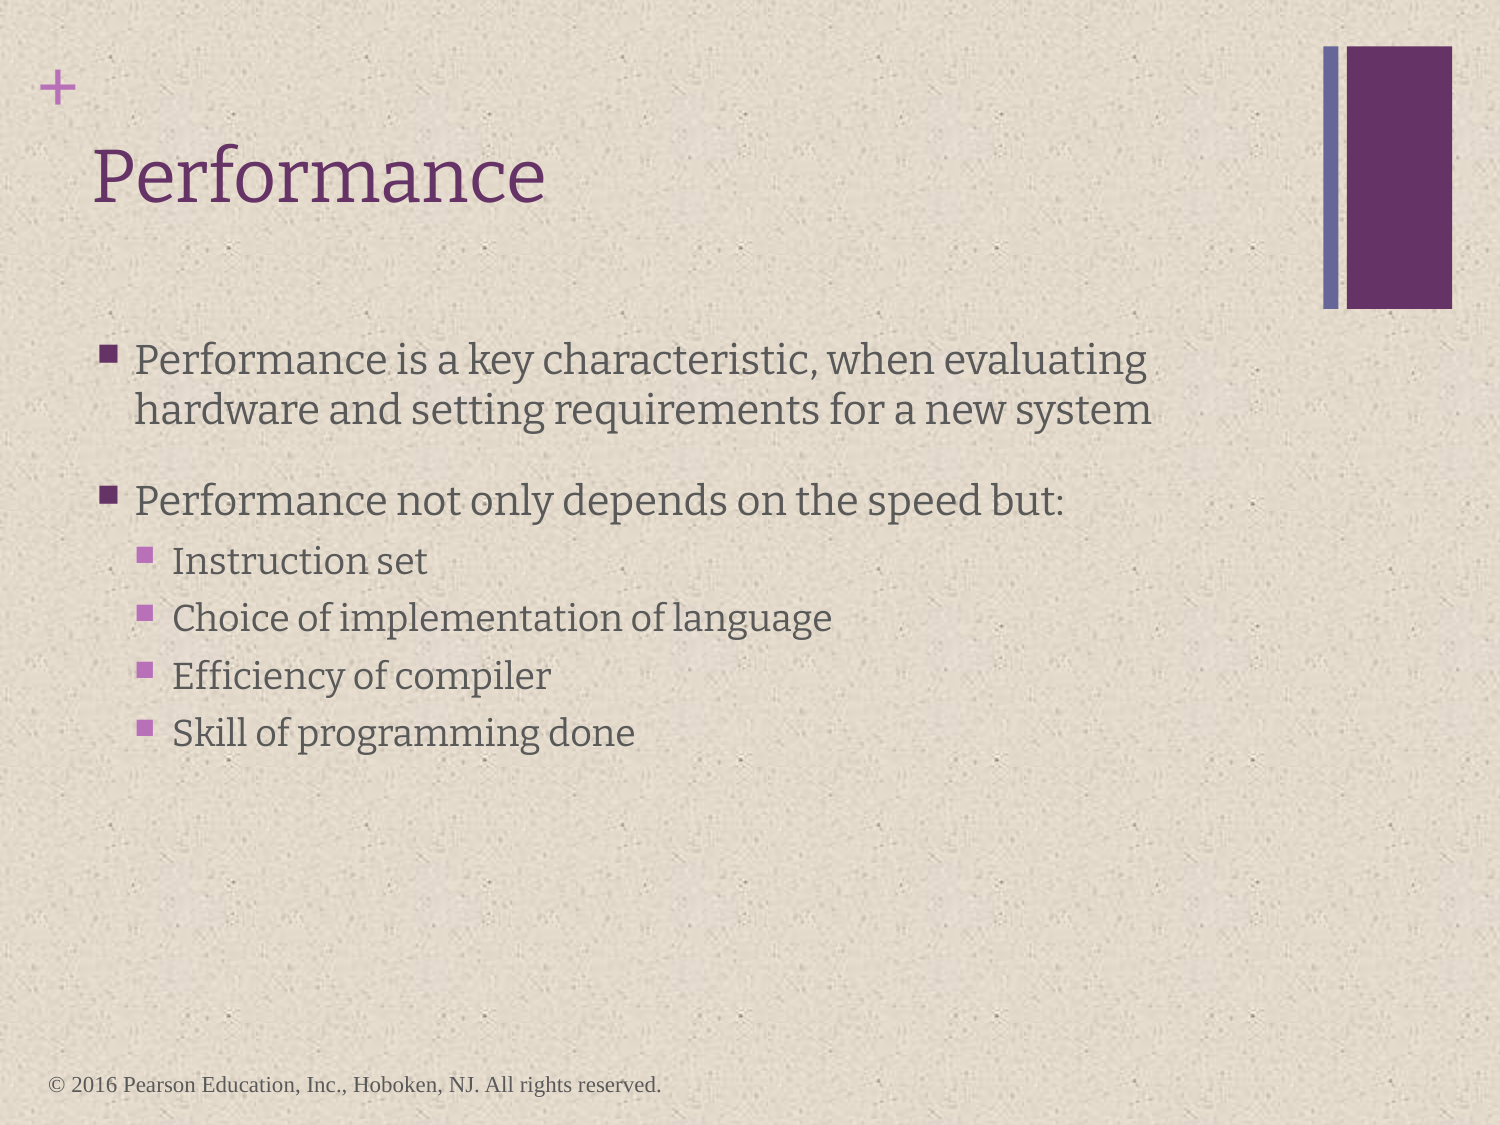

# Performance
Performance is a key characteristic, when evaluating hardware and setting requirements for a new system
Performance not only depends on the speed but:
Instruction set
Choice of implementation of language
Efficiency of compiler
Skill of programming done
© 2016 Pearson Education, Inc., Hoboken, NJ. All rights reserved.